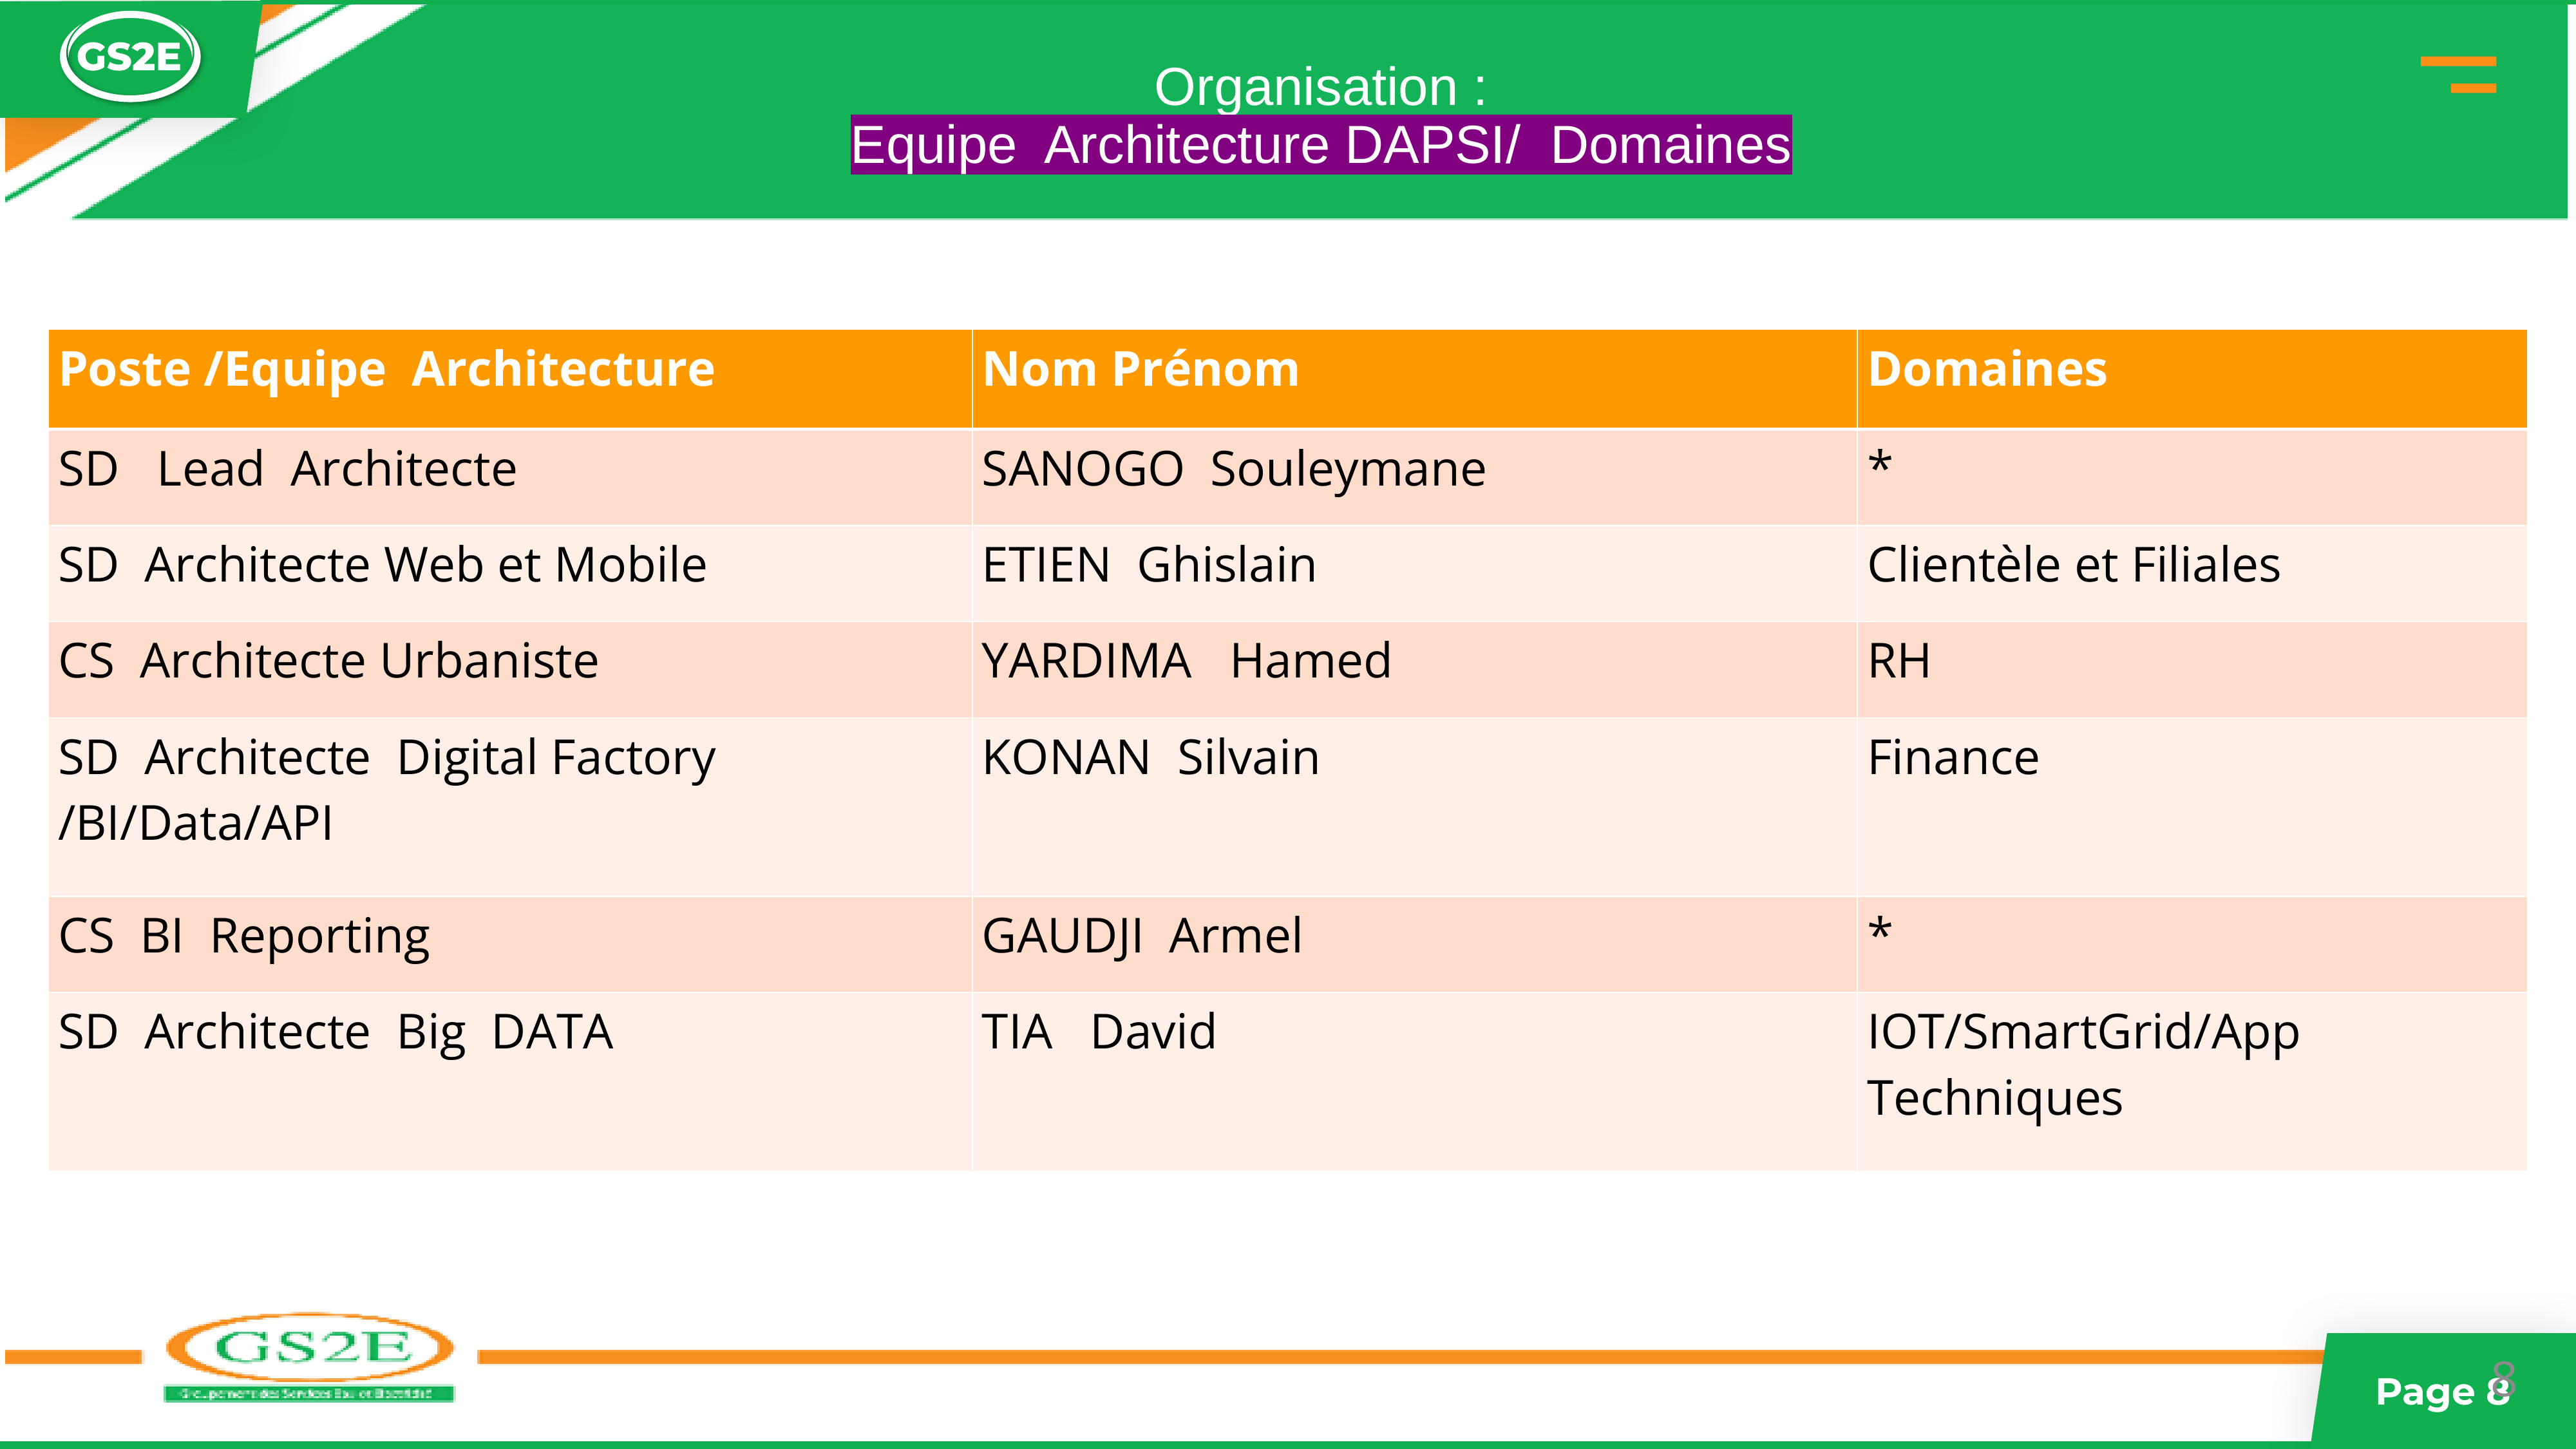

# Organisation : Equipe  Architecture DAPSI/  Domaines
| Poste /Equipe Architecture | Nom Prénom | Domaines |
| --- | --- | --- |
| SD Lead Architecte | SANOGO Souleymane | \* |
| SD Architecte Web et Mobile | ETIEN Ghislain | Clientèle et Filiales |
| CS Architecte Urbaniste | YARDIMA Hamed | RH |
| SD Architecte Digital Factory /BI/Data/API | KONAN Silvain | Finance |
| CS BI Reporting | GAUDJI Armel | \* |
| SD Architecte Big DATA | TIA David | IOT/SmartGrid/App Techniques |
8